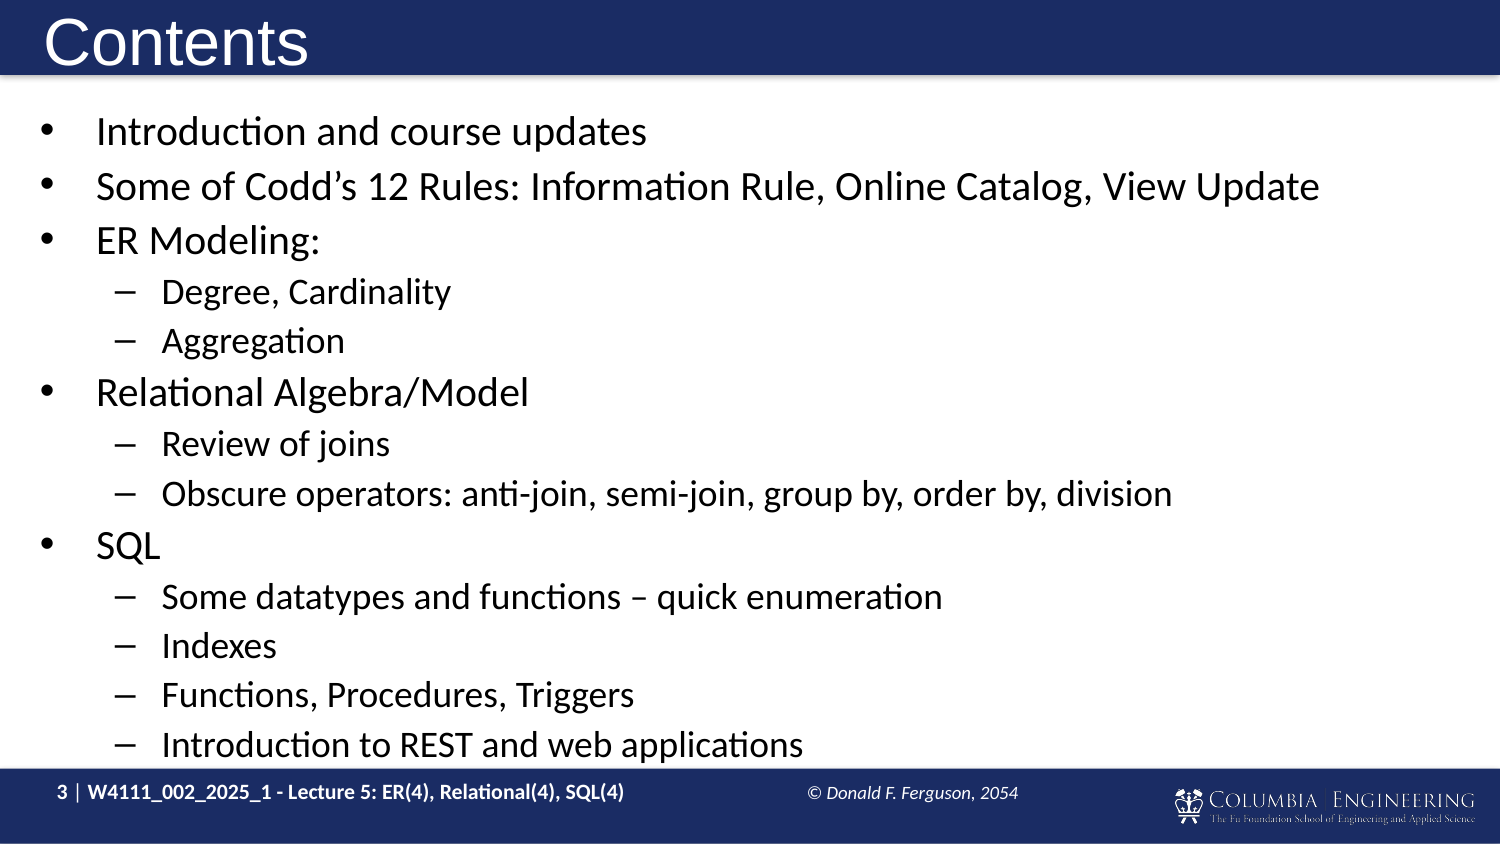

# Contents
Introduction and course updates
Some of Codd’s 12 Rules: Information Rule, Online Catalog, View Update
ER Modeling:
Degree, Cardinality
Aggregation
Relational Algebra/Model
Review of joins
Obscure operators: anti-join, semi-join, group by, order by, division
SQL
Some datatypes and functions – quick enumeration
Indexes
Functions, Procedures, Triggers
Introduction to REST and web applications